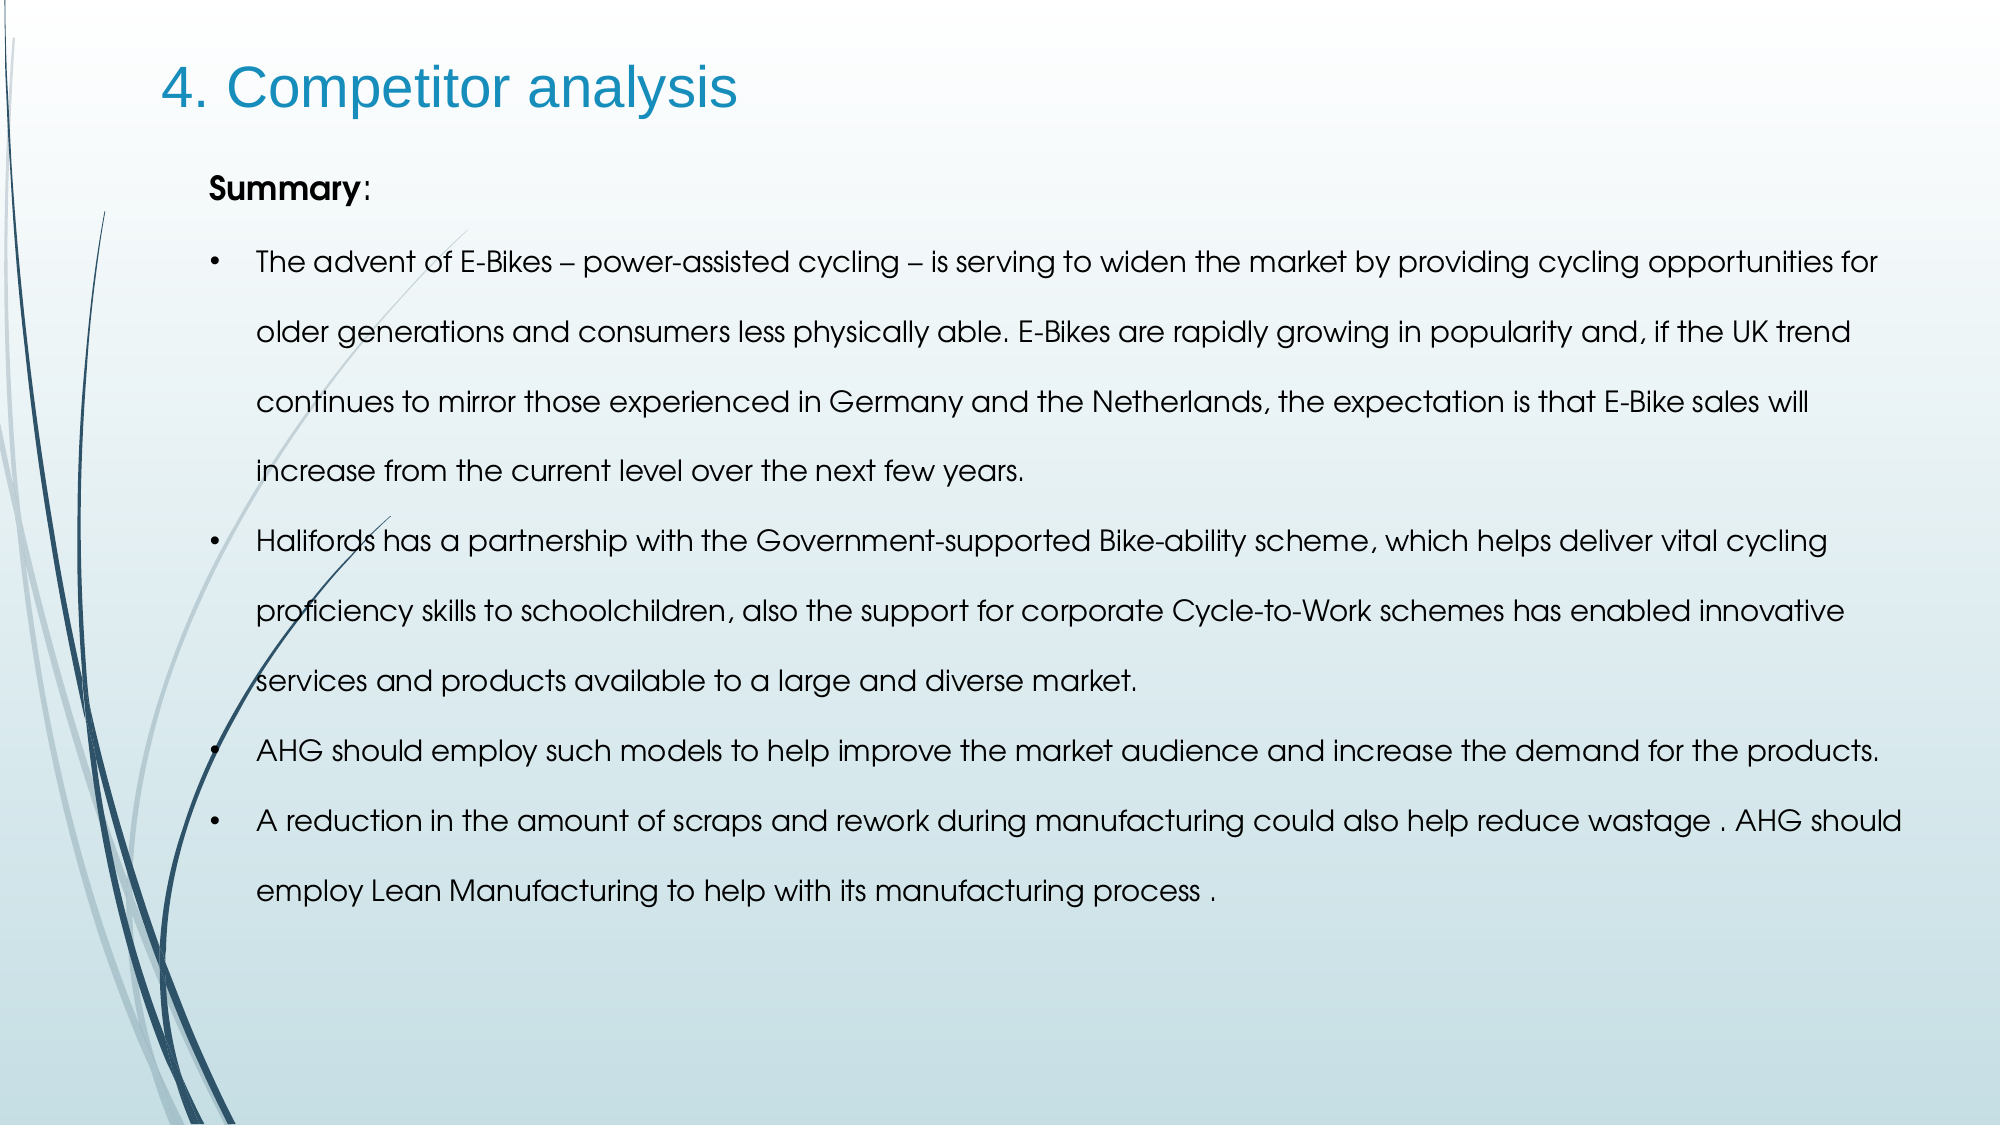

# 4. Competitor analysis
Summary:
﻿﻿The advent of E-Bikes – power-assisted cycling – is serving to widen the market by providing cycling opportunities for older generations and consumers less physically able. E-Bikes are rapidly growing in popularity and, if the UK trend continues to mirror those experienced in Germany and the Netherlands, the expectation is that E-Bike sales will increase from the current level over the next few years.
Halifords has a partnership with the Government-supported Bike-ability scheme, which helps deliver vital cycling proficiency skills to schoolchildren, also the support for corporate Cycle-to-Work schemes has enabled innovative services and products available to a large and diverse market.
AHG should employ such models to help improve the market audience and increase the demand for the products.
A reduction in the amount of scraps and rework during manufacturing could also help reduce wastage . AHG should employ Lean Manufacturing to help with its manufacturing process .